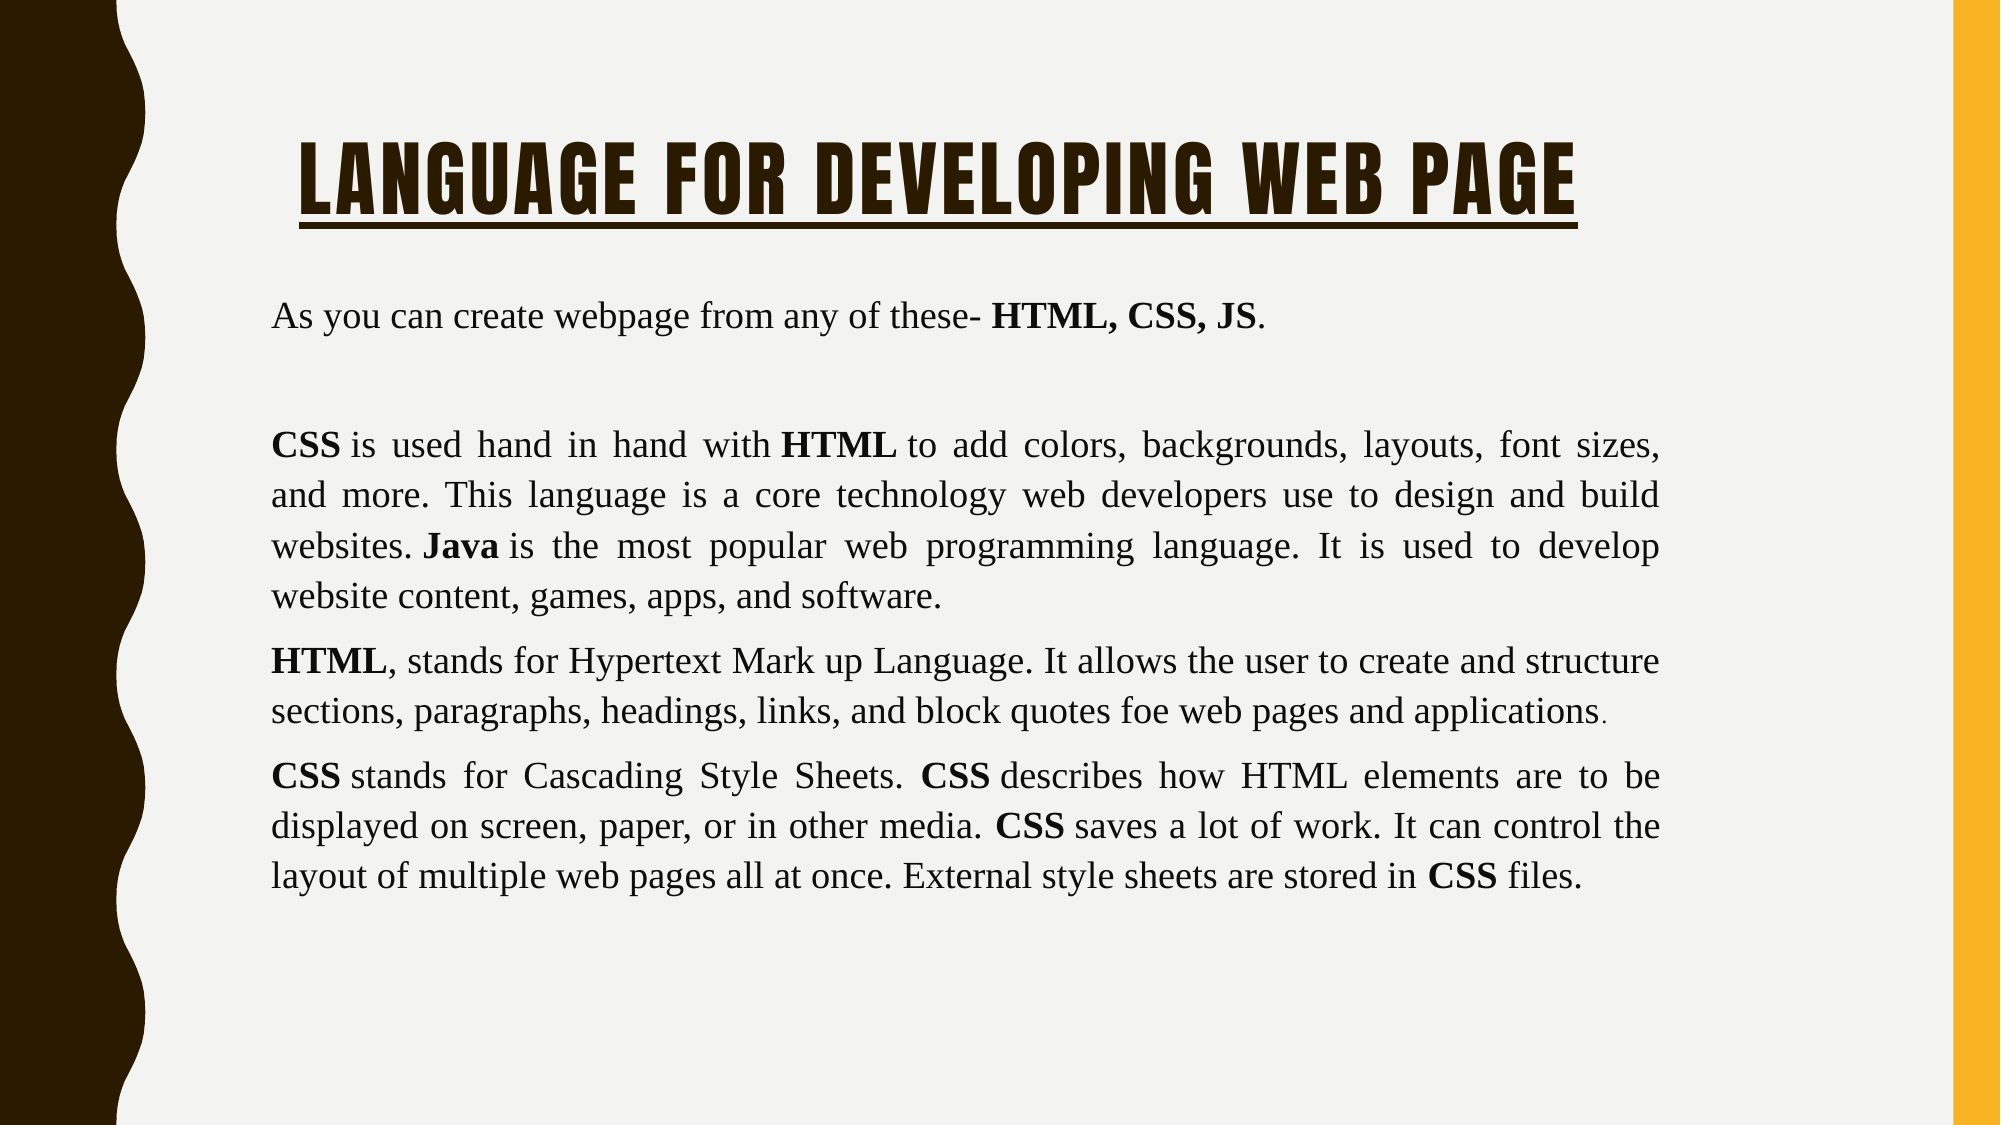

# Language for developing web page
As you can create webpage from any of these- HTML, CSS, JS.

CSS is used hand in hand with HTML to add colors, backgrounds, layouts, font sizes, and more. This language is a core technology web developers use to design and build websites. Java is the most popular web programming language. It is used to develop website content, games, apps, and software.
HTML, stands for Hypertext Mark up Language. It allows the user to create and structure sections, paragraphs, headings, links, and block quotes foe web pages and applications.
CSS stands for Cascading Style Sheets. CSS describes how HTML elements are to be displayed on screen, paper, or in other media. CSS saves a lot of work. It can control the layout of multiple web pages all at once. External style sheets are stored in CSS files.